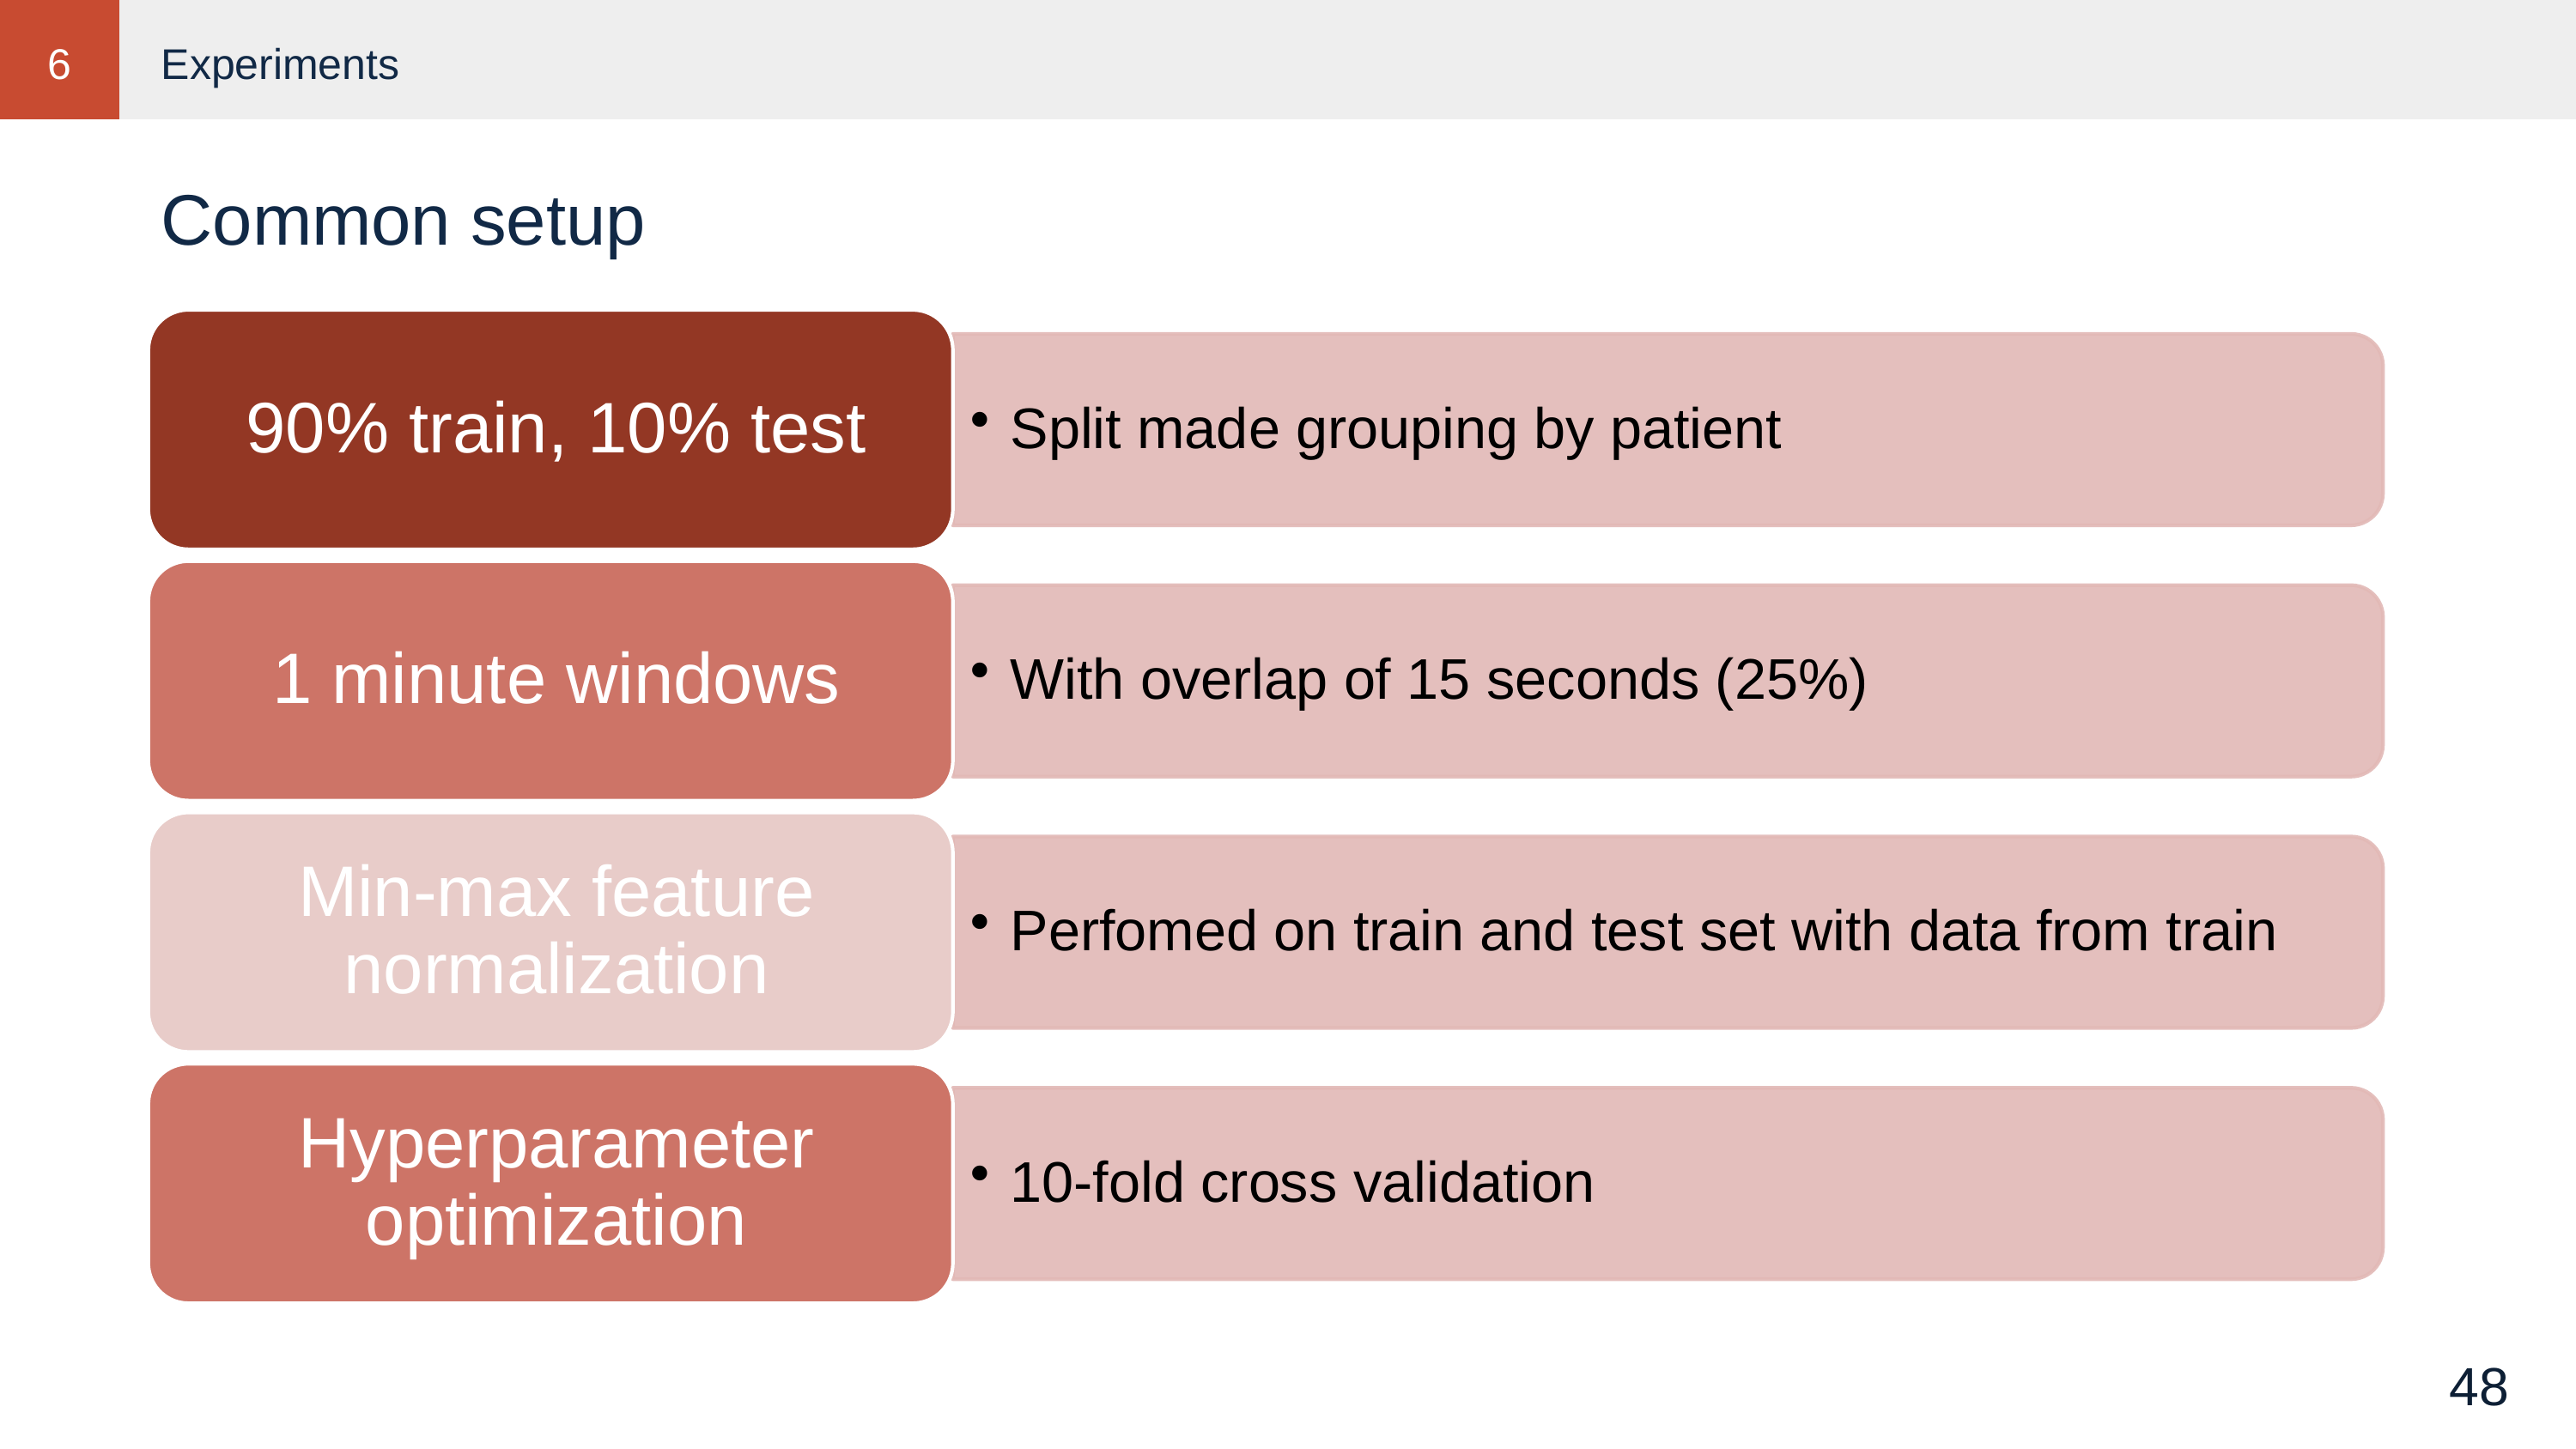

6
Experiments
Common setup
Split made grouping by patient
90% train, 10% test
With overlap of 15 seconds (25%)
1 minute windows
Perfomed on train and test set with data from train
Min-max feature normalization
10-fold cross validation
Hyperparameter optimization
48